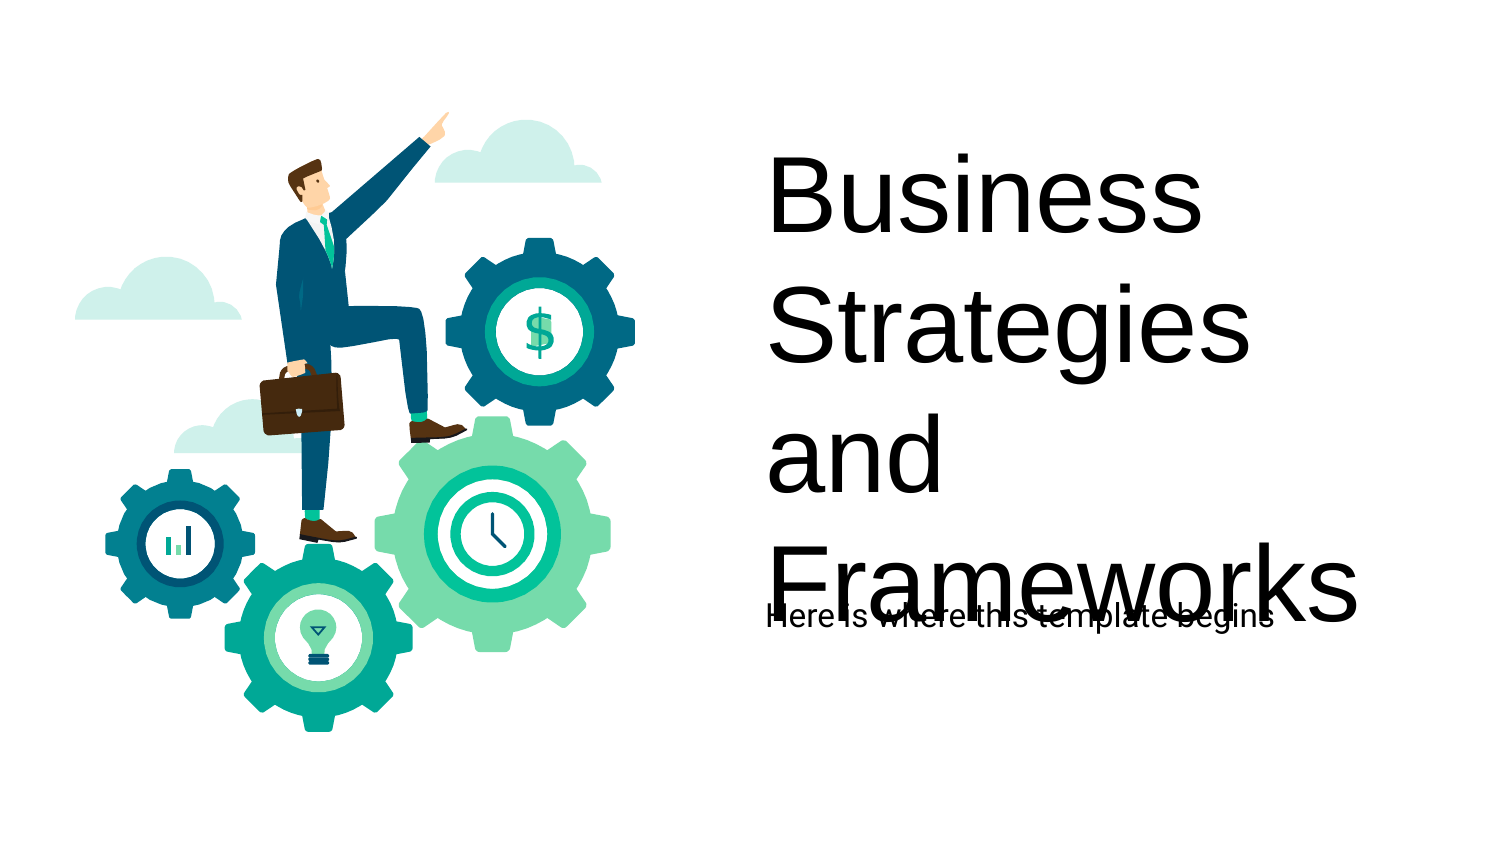

# Business Strategies and Frameworks
Here is where this template begins